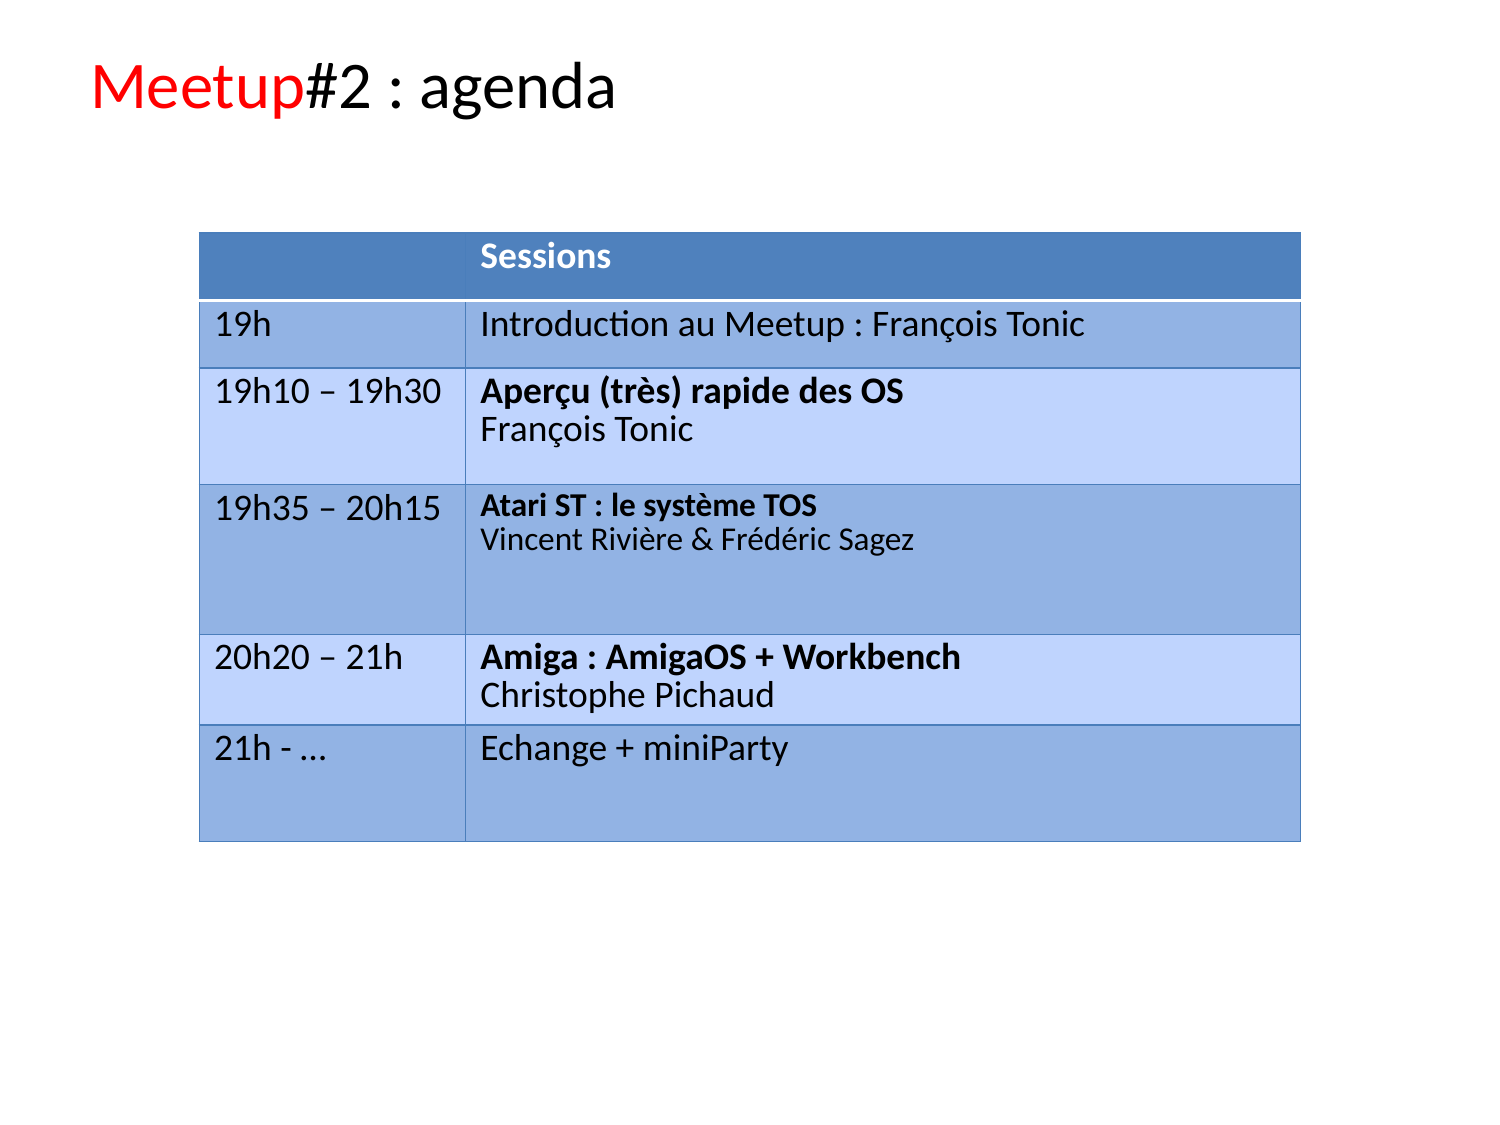

Meetup#2 : agenda

|  | Sessions |
| --- | --- |
| 19h | Introduction au Meetup : François Tonic |
| 19h10 – 19h30 | Aperçu (très) rapide des OS François Tonic |
| 19h35 – 20h15 | Atari ST : le système TOS Vincent Rivière & Frédéric Sagez |
| 20h20 – 21h | Amiga : AmigaOS + Workbench Christophe Pichaud |
| 21h - … | Echange + miniParty |